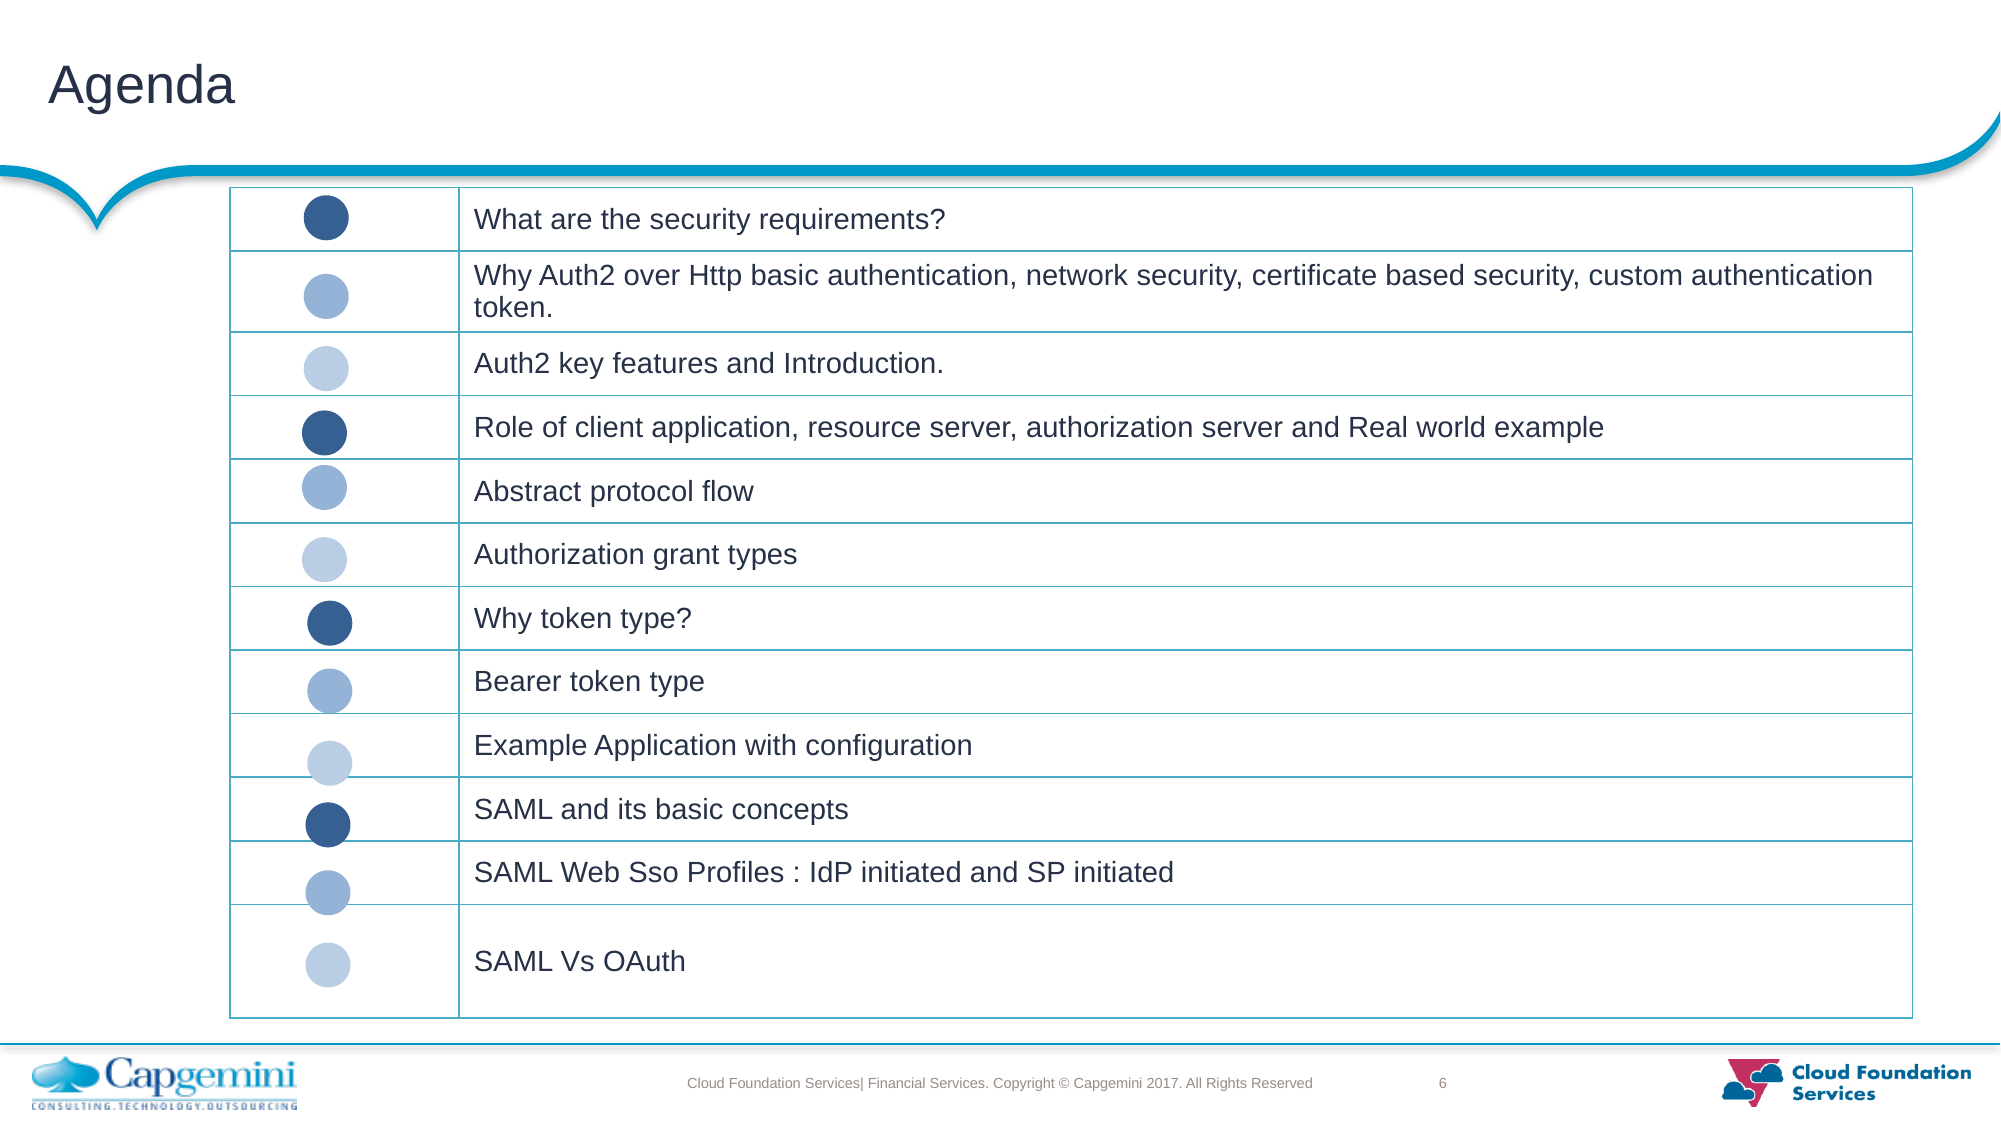

# Agenda
|  | What are the security requirements? |
| --- | --- |
|  | Why Auth2 over Http basic authentication, network security, certificate based security, custom authentication token. |
|  | Auth2 key features and Introduction. |
|  | Role of client application, resource server, authorization server and Real world example |
|  | Abstract protocol flow |
|  | Authorization grant types |
|  | Why token type? |
|  | Bearer token type |
|  | Example Application with configuration |
|  | SAML and its basic concepts |
|  | SAML Web Sso Profiles : IdP initiated and SP initiated |
|  | SAML Vs OAuth |